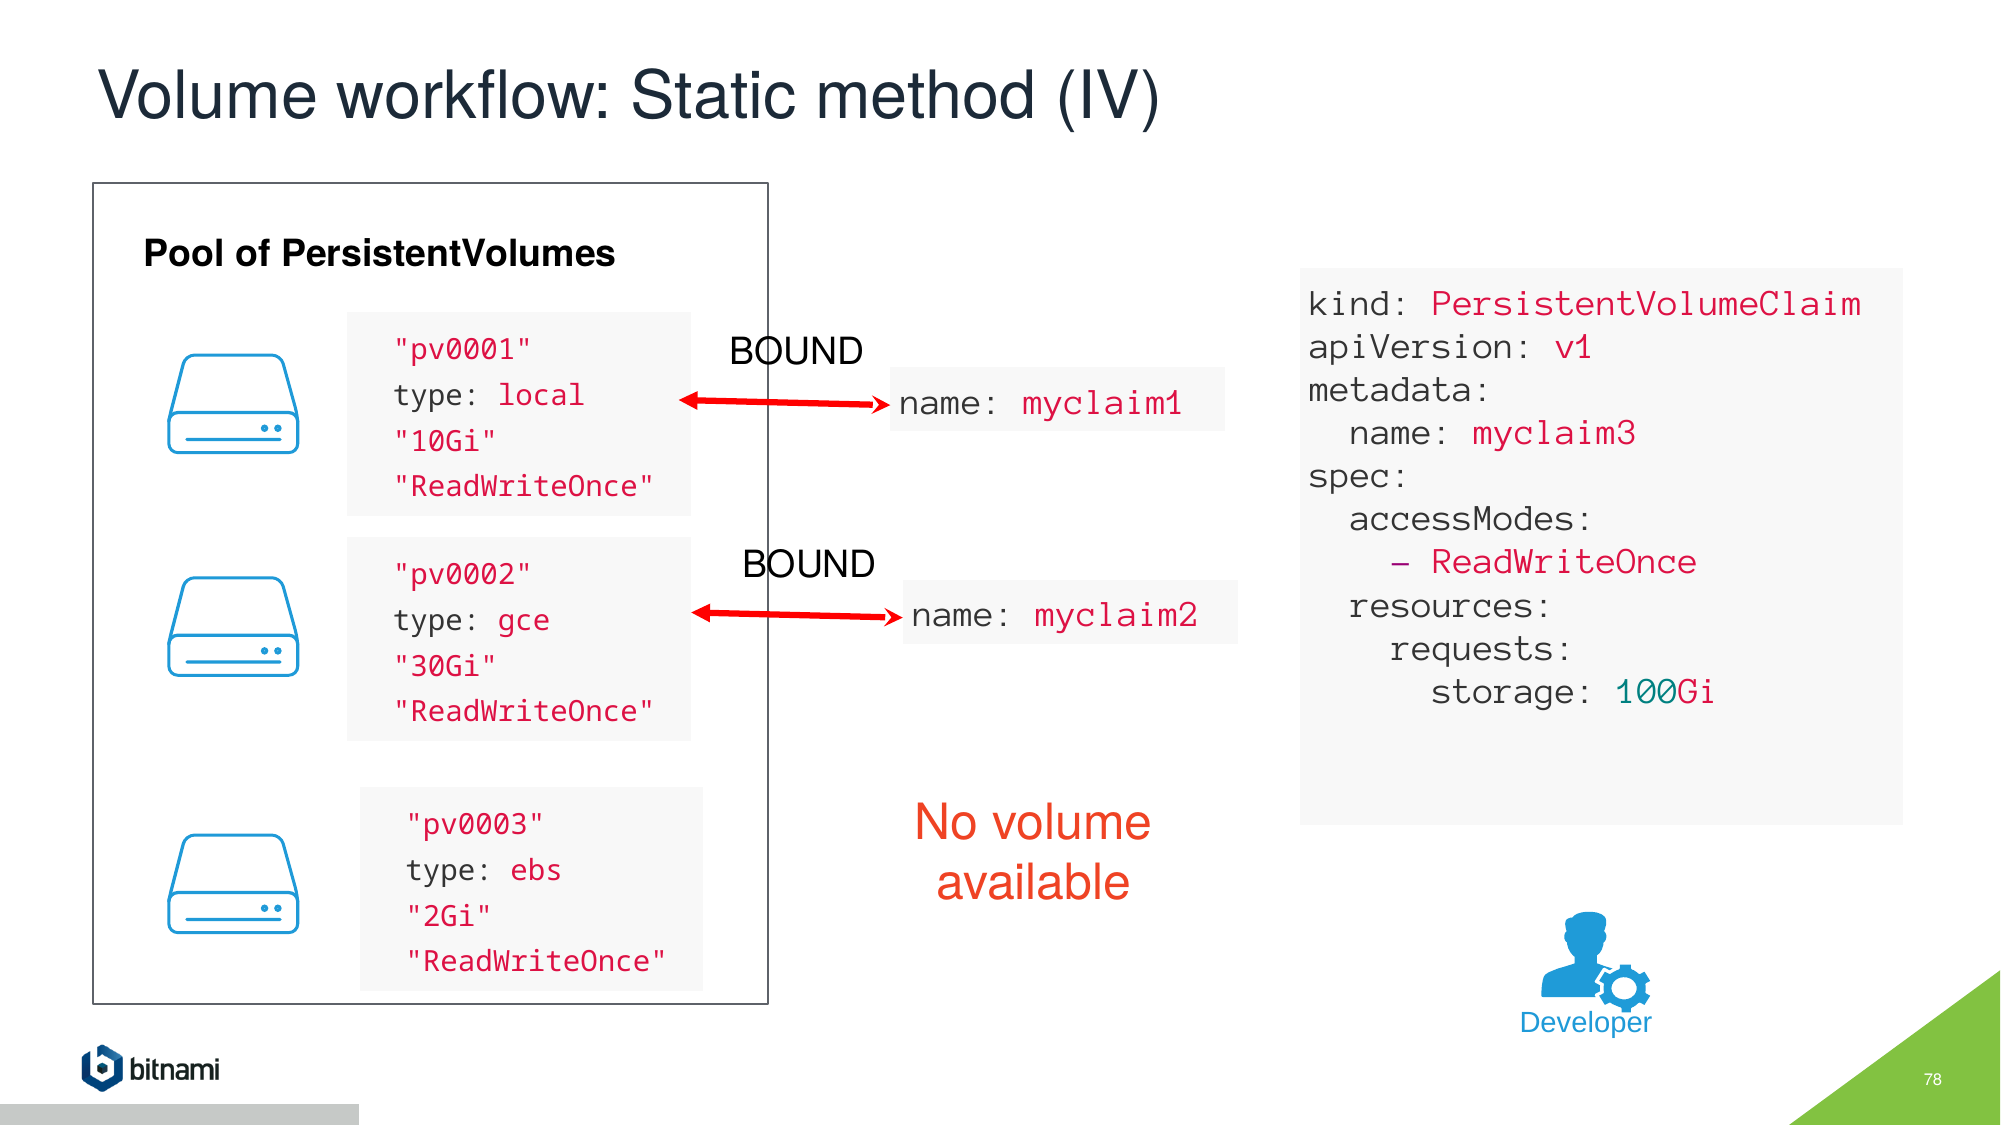

# Volume workflow: Static method (IV)

Pool of PersistentVolumes
| kind: PersistentVolumeClaim apiVersion: v1 metadata: name: myclaim3 spec: accessModes: - ReadWriteOnce resources: requests: storage: 100Gi |
| --- |
| "pv0001" type: local "10Gi" "ReadWriteOnce" |
| --- |
BOUND

| name: myclaim1 |
| --- |
BOUND
| "pv0002" type: gce "30Gi" "ReadWriteOnce" |
| --- |

| name: myclaim2 |
| --- |
No volume available
| "pv0003" type: ebs "2Gi" "ReadWriteOnce" |
| --- |

Developer
78